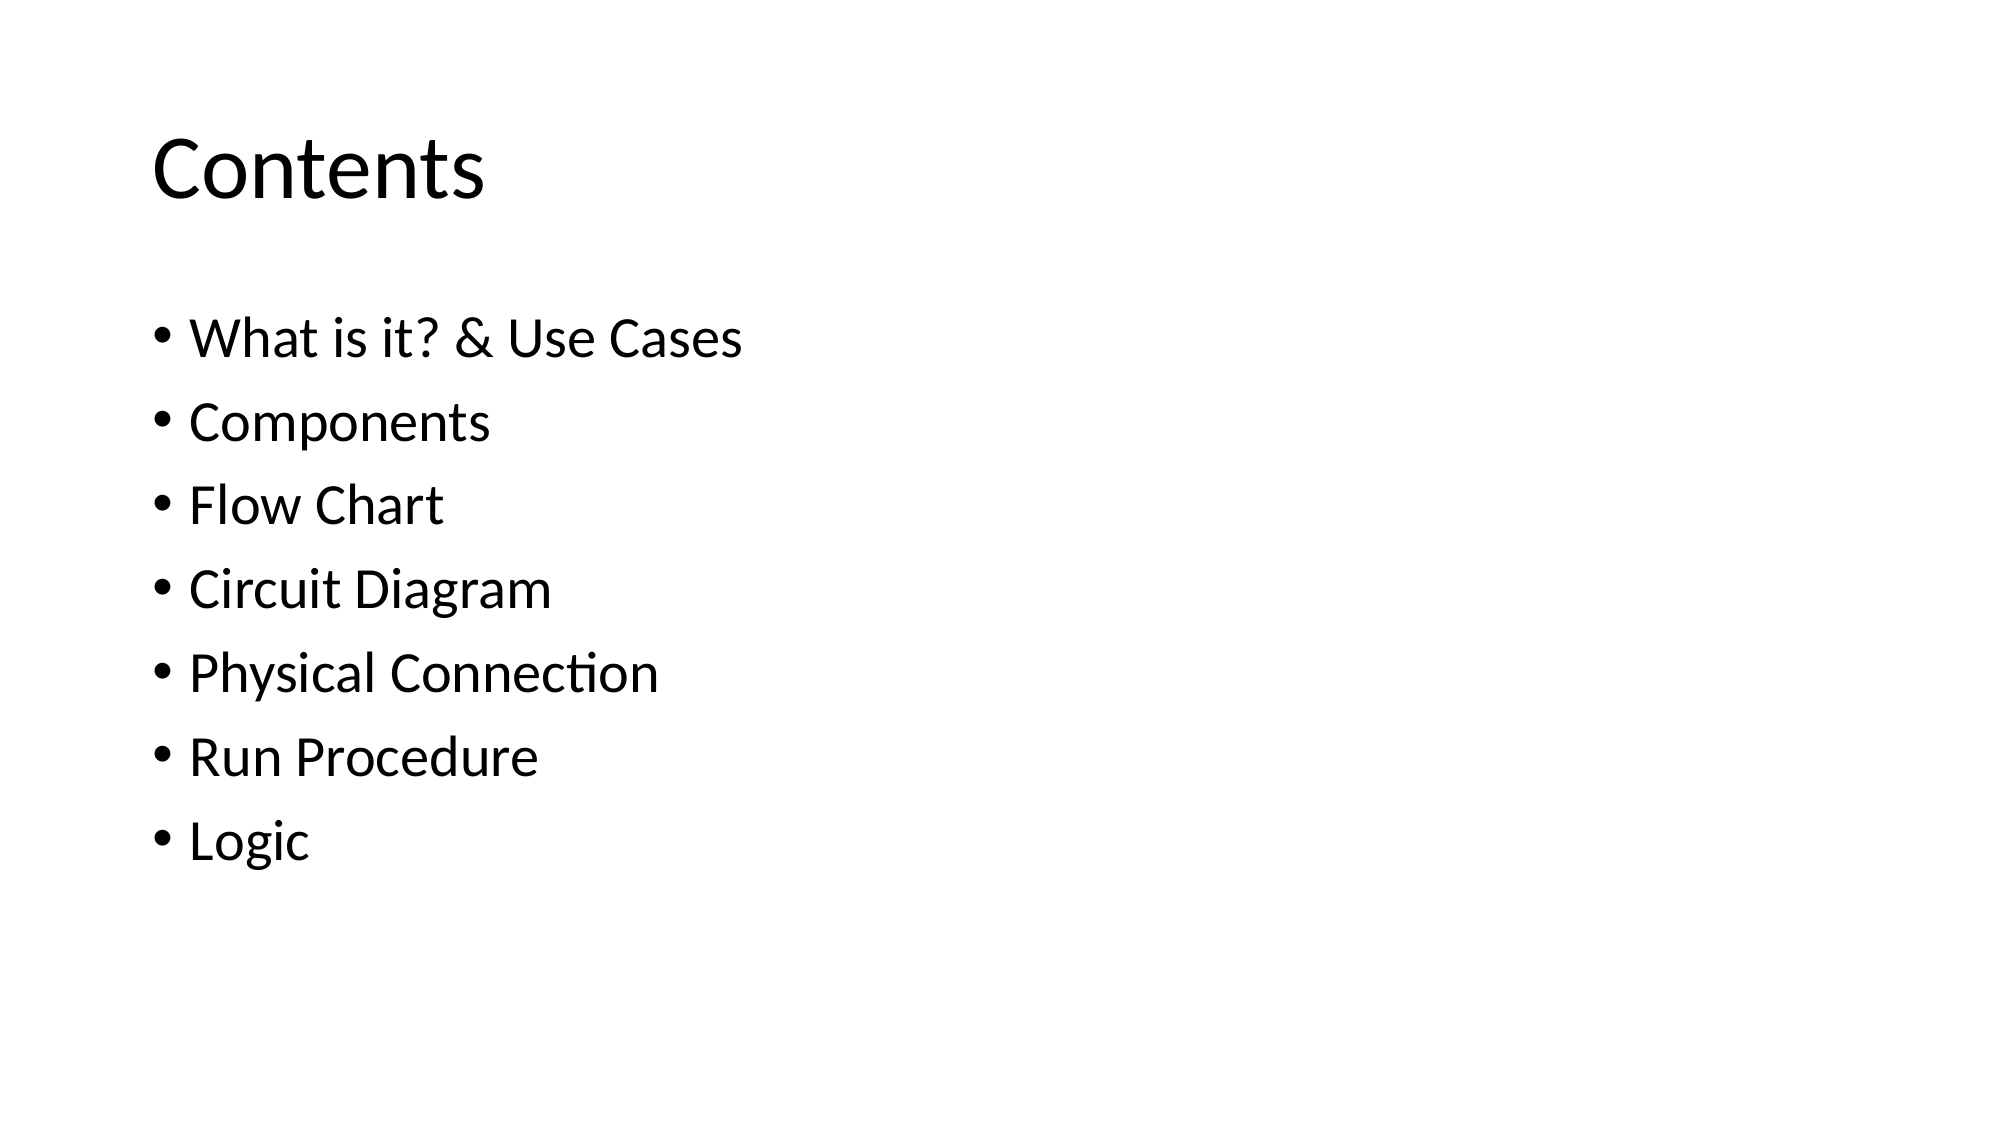

# Contents
What is it? & Use Cases
Components
Flow Chart
Circuit Diagram
Physical Connection
Run Procedure
Logic